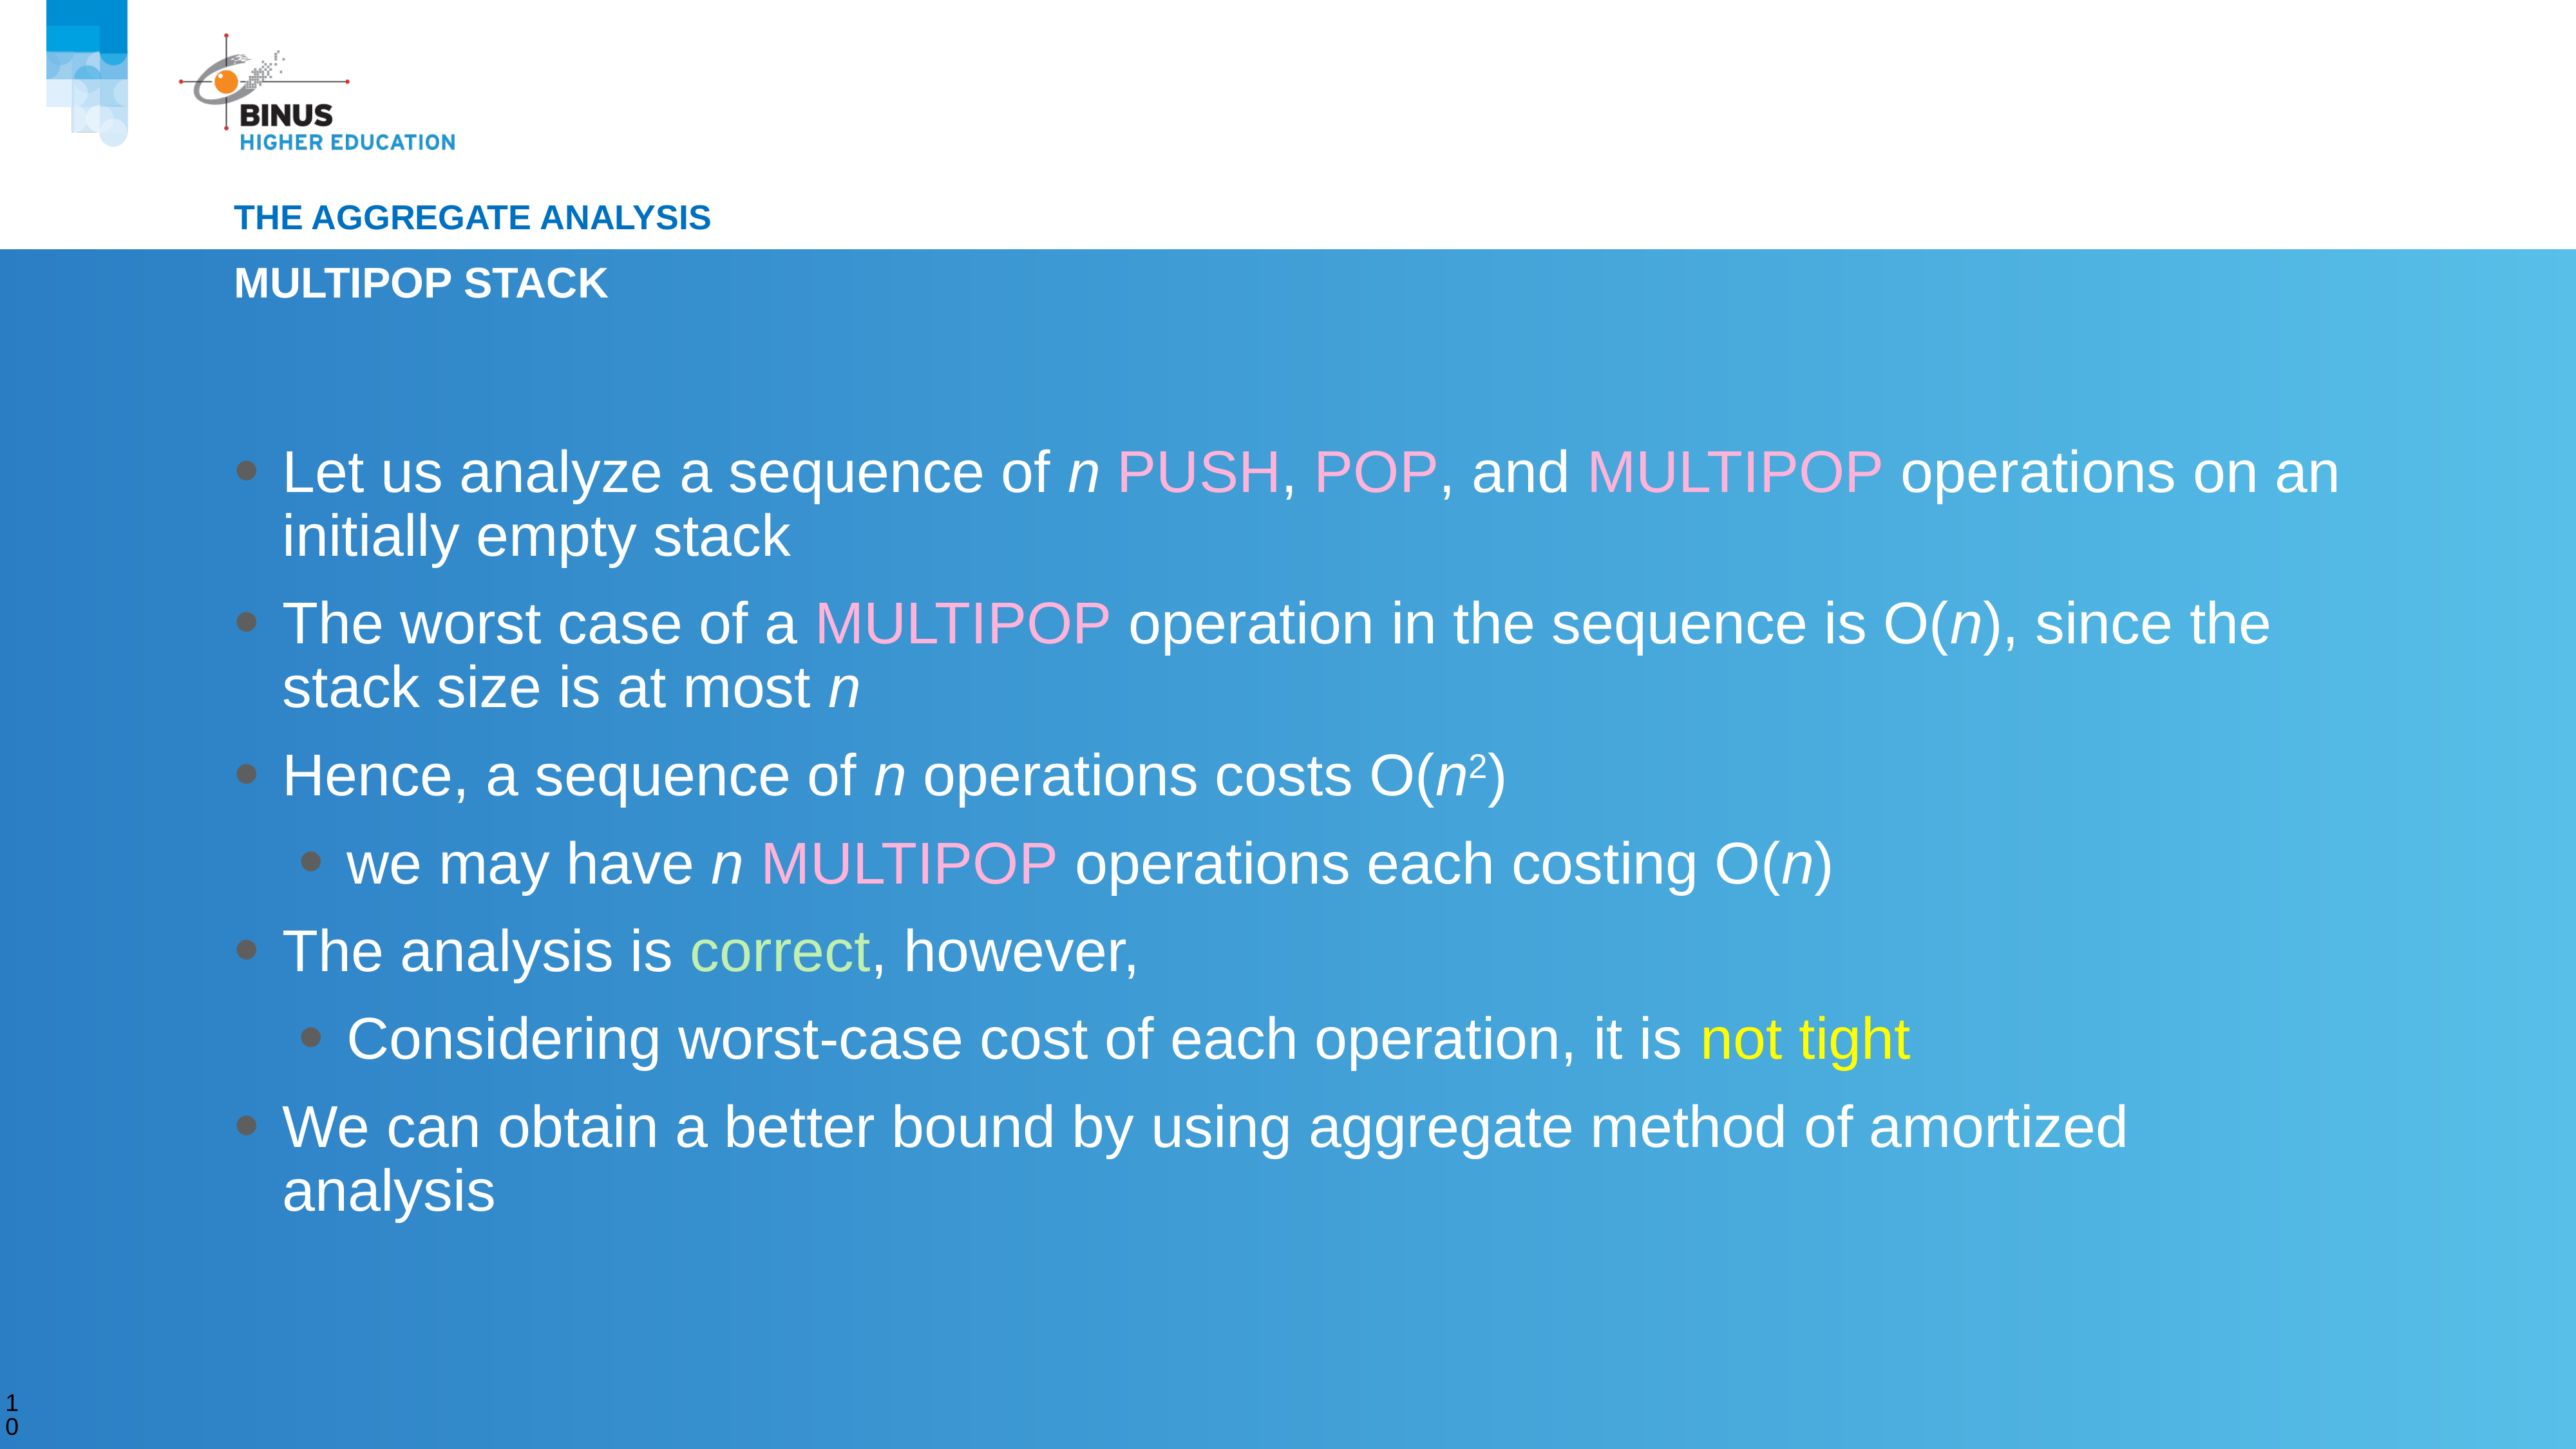

# The Aggregate Analysis
Multipop stack
Let us analyze a sequence of n PUSH, POP, and MULTIPOP operations on an initially empty stack
The worst case of a MULTIPOP operation in the sequence is O(n), since the stack size is at most n
Hence, a sequence of n operations costs O(n2)
we may have n MULTIPOP operations each costing O(n)
The analysis is correct, however,
Considering worst-case cost of each operation, it is not tight
We can obtain a better bound by using aggregate method of amortized analysis

10